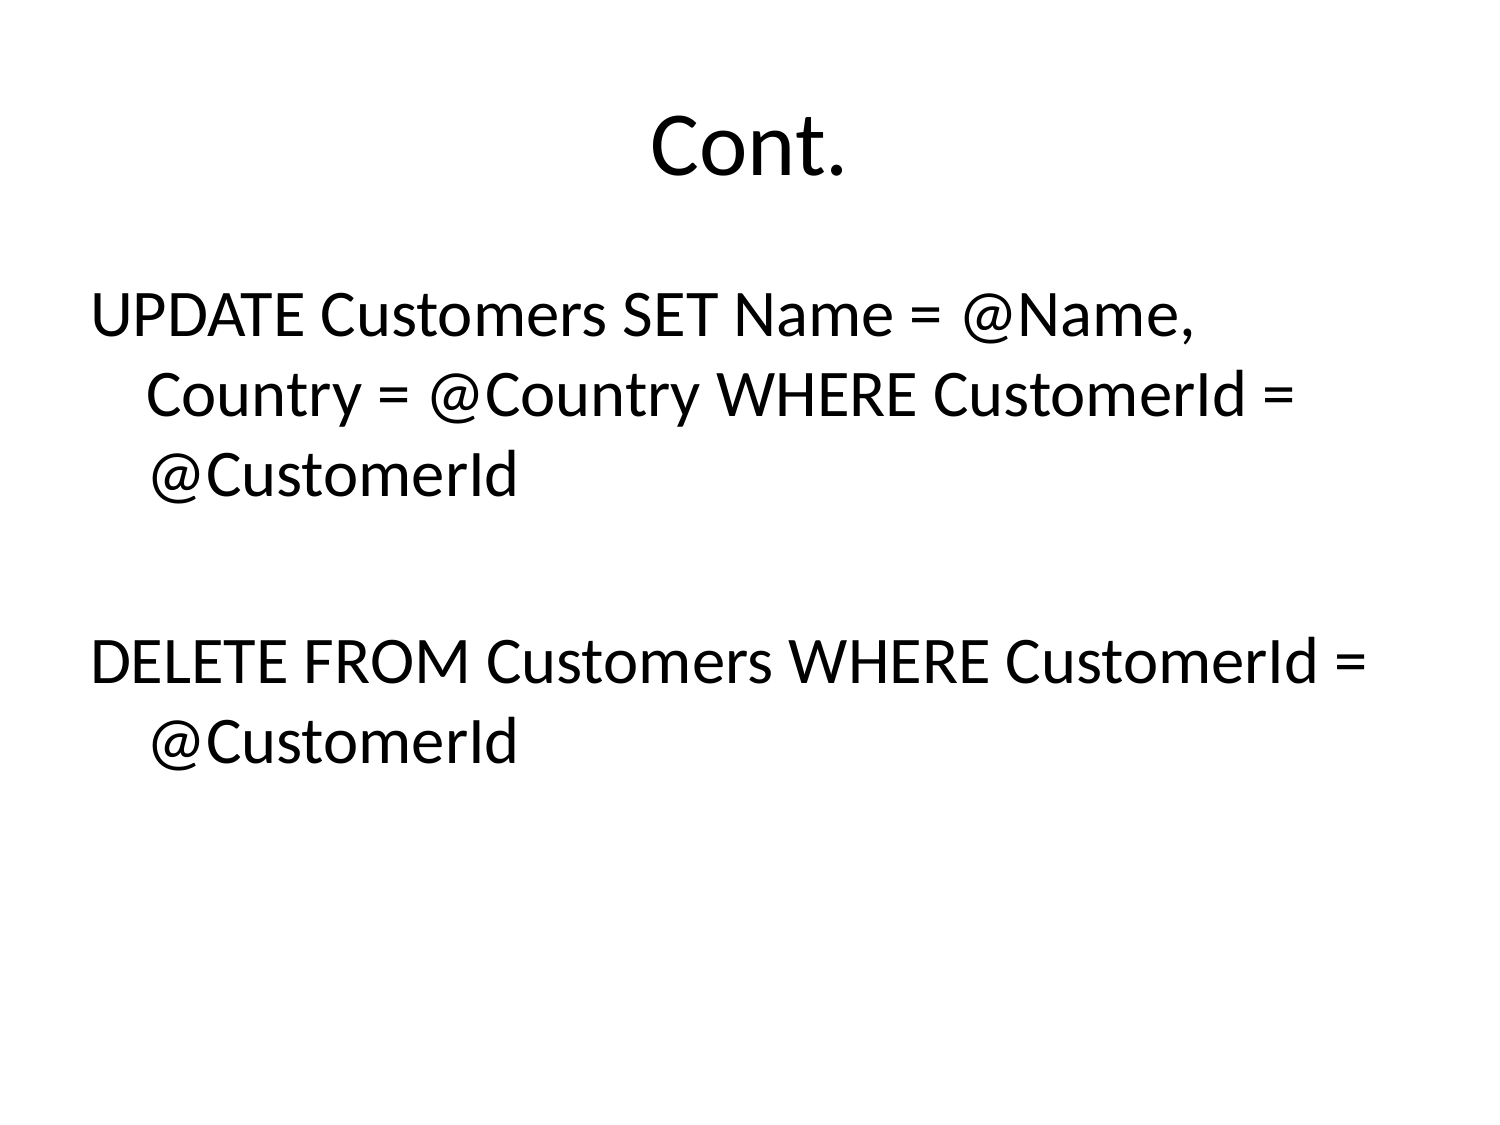

# Cont.
UPDATE Customers SET Name = @Name, Country = @Country WHERE CustomerId = @CustomerId

DELETE FROM Customers WHERE CustomerId = @CustomerId